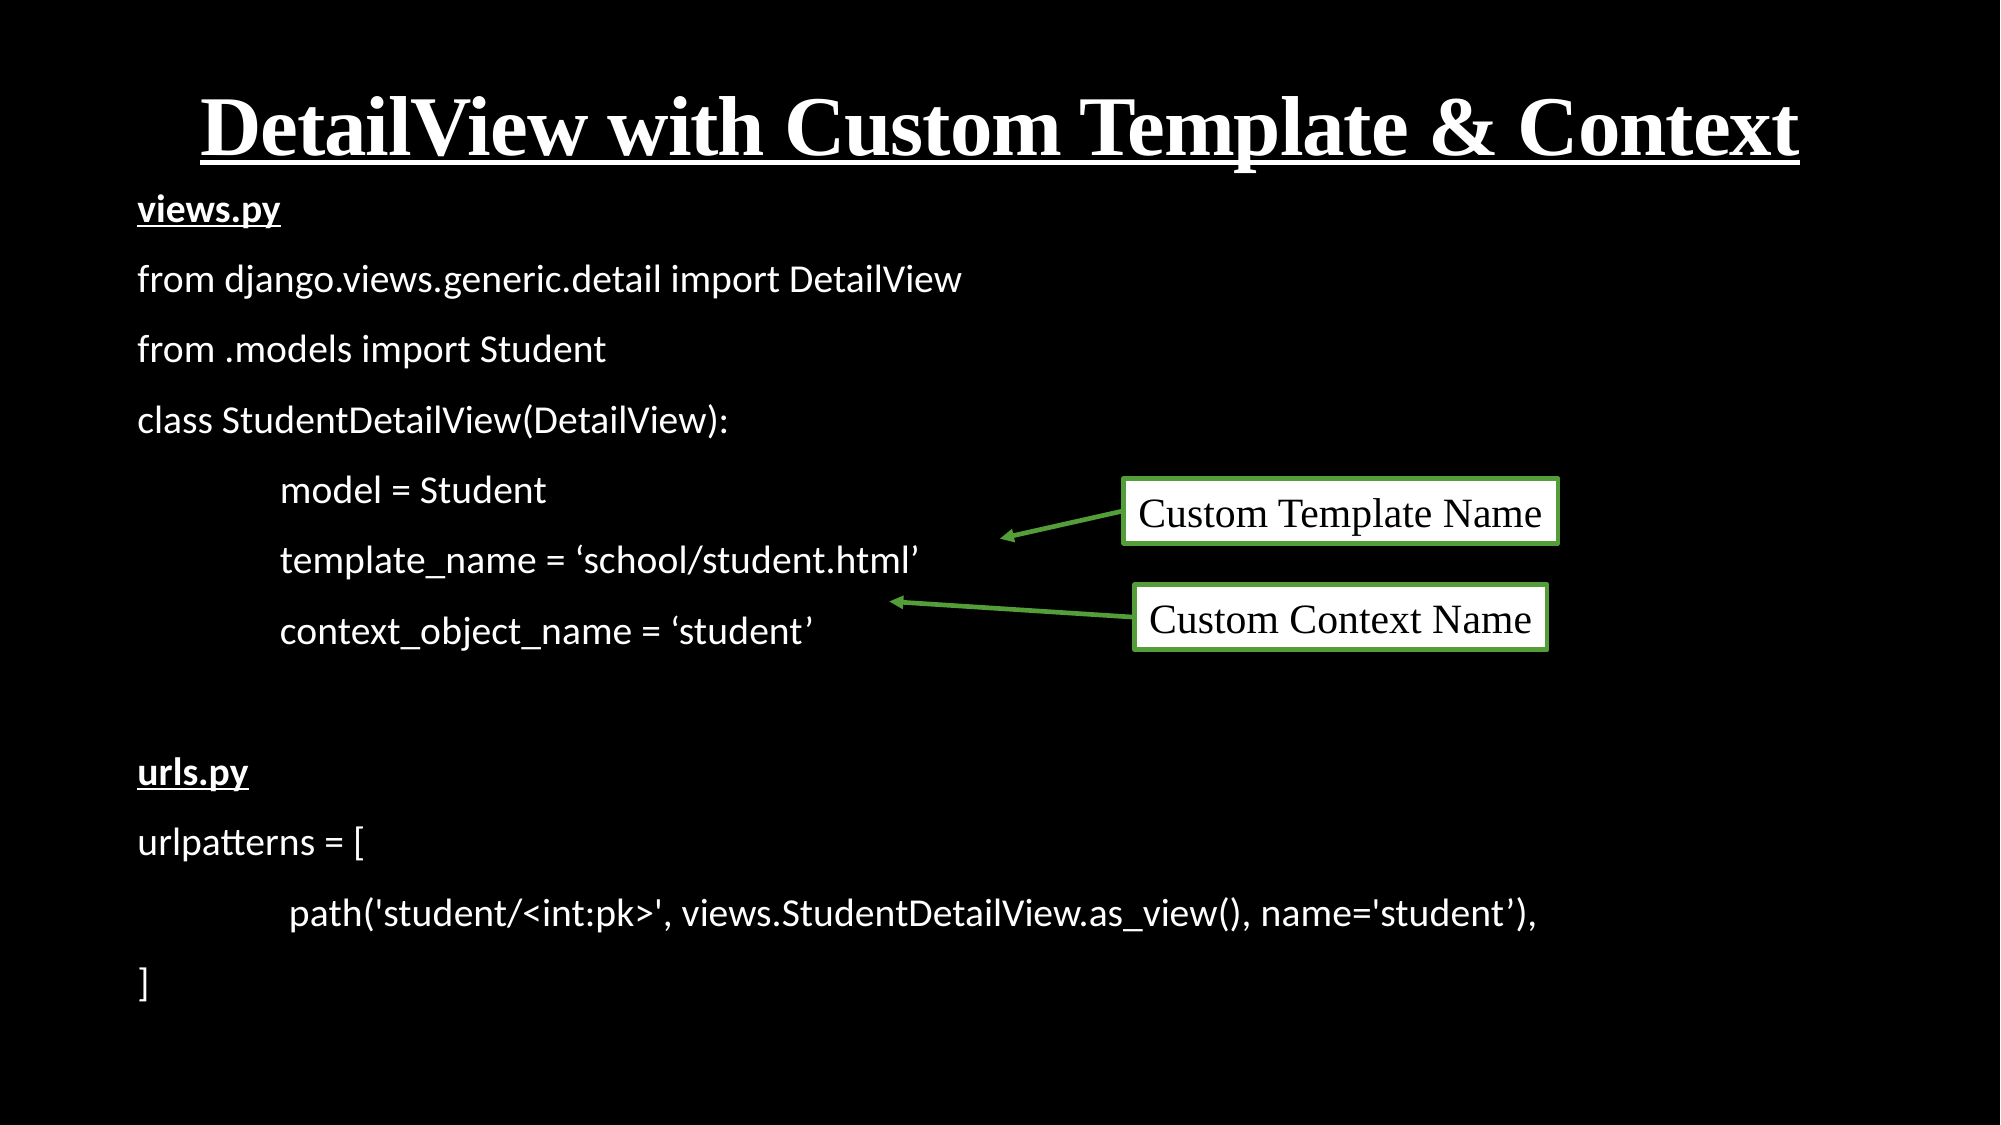

# DetailView with Custom Template & Context
views.py
from django.views.generic.detail import DetailView
from .models import Student
class StudentDetailView(DetailView):
	model = Student
	template_name = ‘school/student.html’
	context_object_name = ‘student’

urls.py
urlpatterns = [
	 path('student/<int:pk>', views.StudentDetailView.as_view(), name='student’),
]

Custom Template Name
Custom Context Name